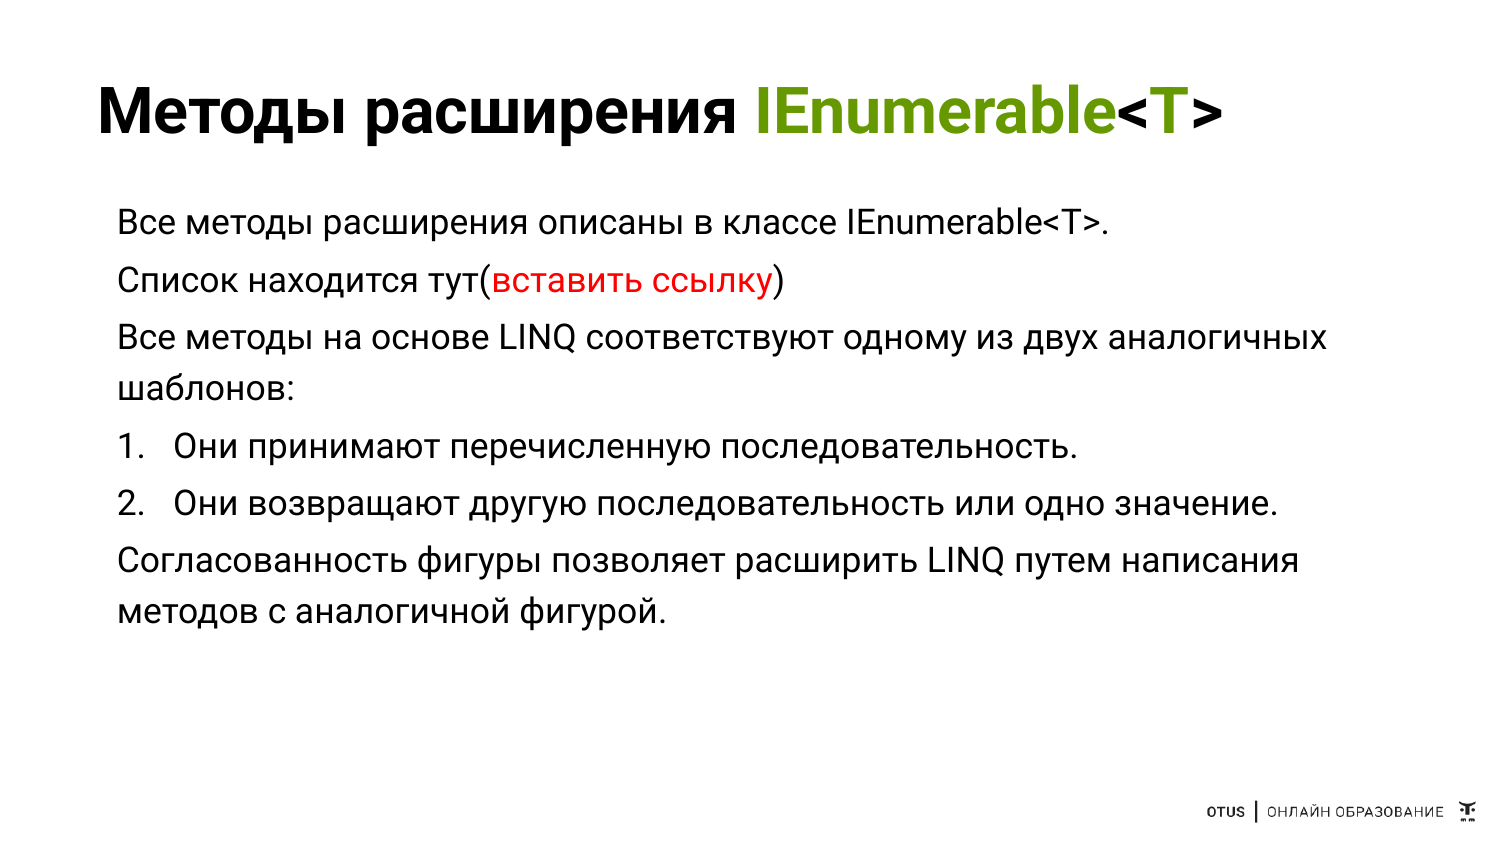

# Методы расширения IEnumerable<T>
Все методы расширения описаны в классе IEnumerable<T>.
Список находится тут(вставить ссылку)
Все методы на основе LINQ соответствуют одному из двух аналогичных шаблонов:
Они принимают перечисленную последовательность.
Они возвращают другую последовательность или одно значение.
Согласованность фигуры позволяет расширить LINQ путем написания методов с аналогичной фигурой.